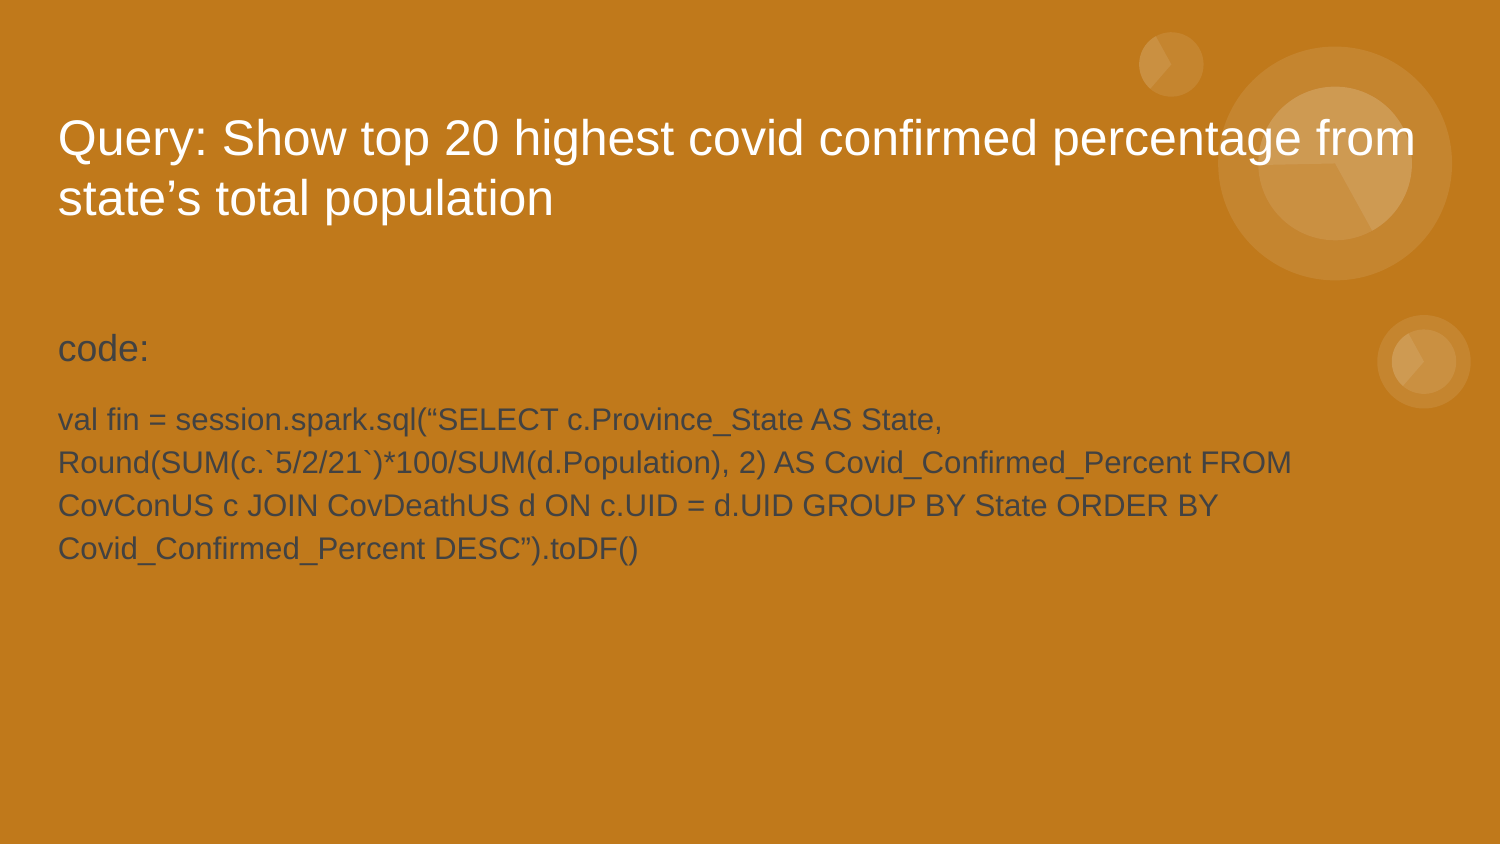

# Query: Show top 20 highest covid confirmed percentage from state’s total population
code:
val fin = session.spark.sql(“SELECT c.Province_State AS State, Round(SUM(c.`5/2/21`)*100/SUM(d.Population), 2) AS Covid_Confirmed_Percent FROM CovConUS c JOIN CovDeathUS d ON c.UID = d.UID GROUP BY State ORDER BY Covid_Confirmed_Percent DESC”).toDF()